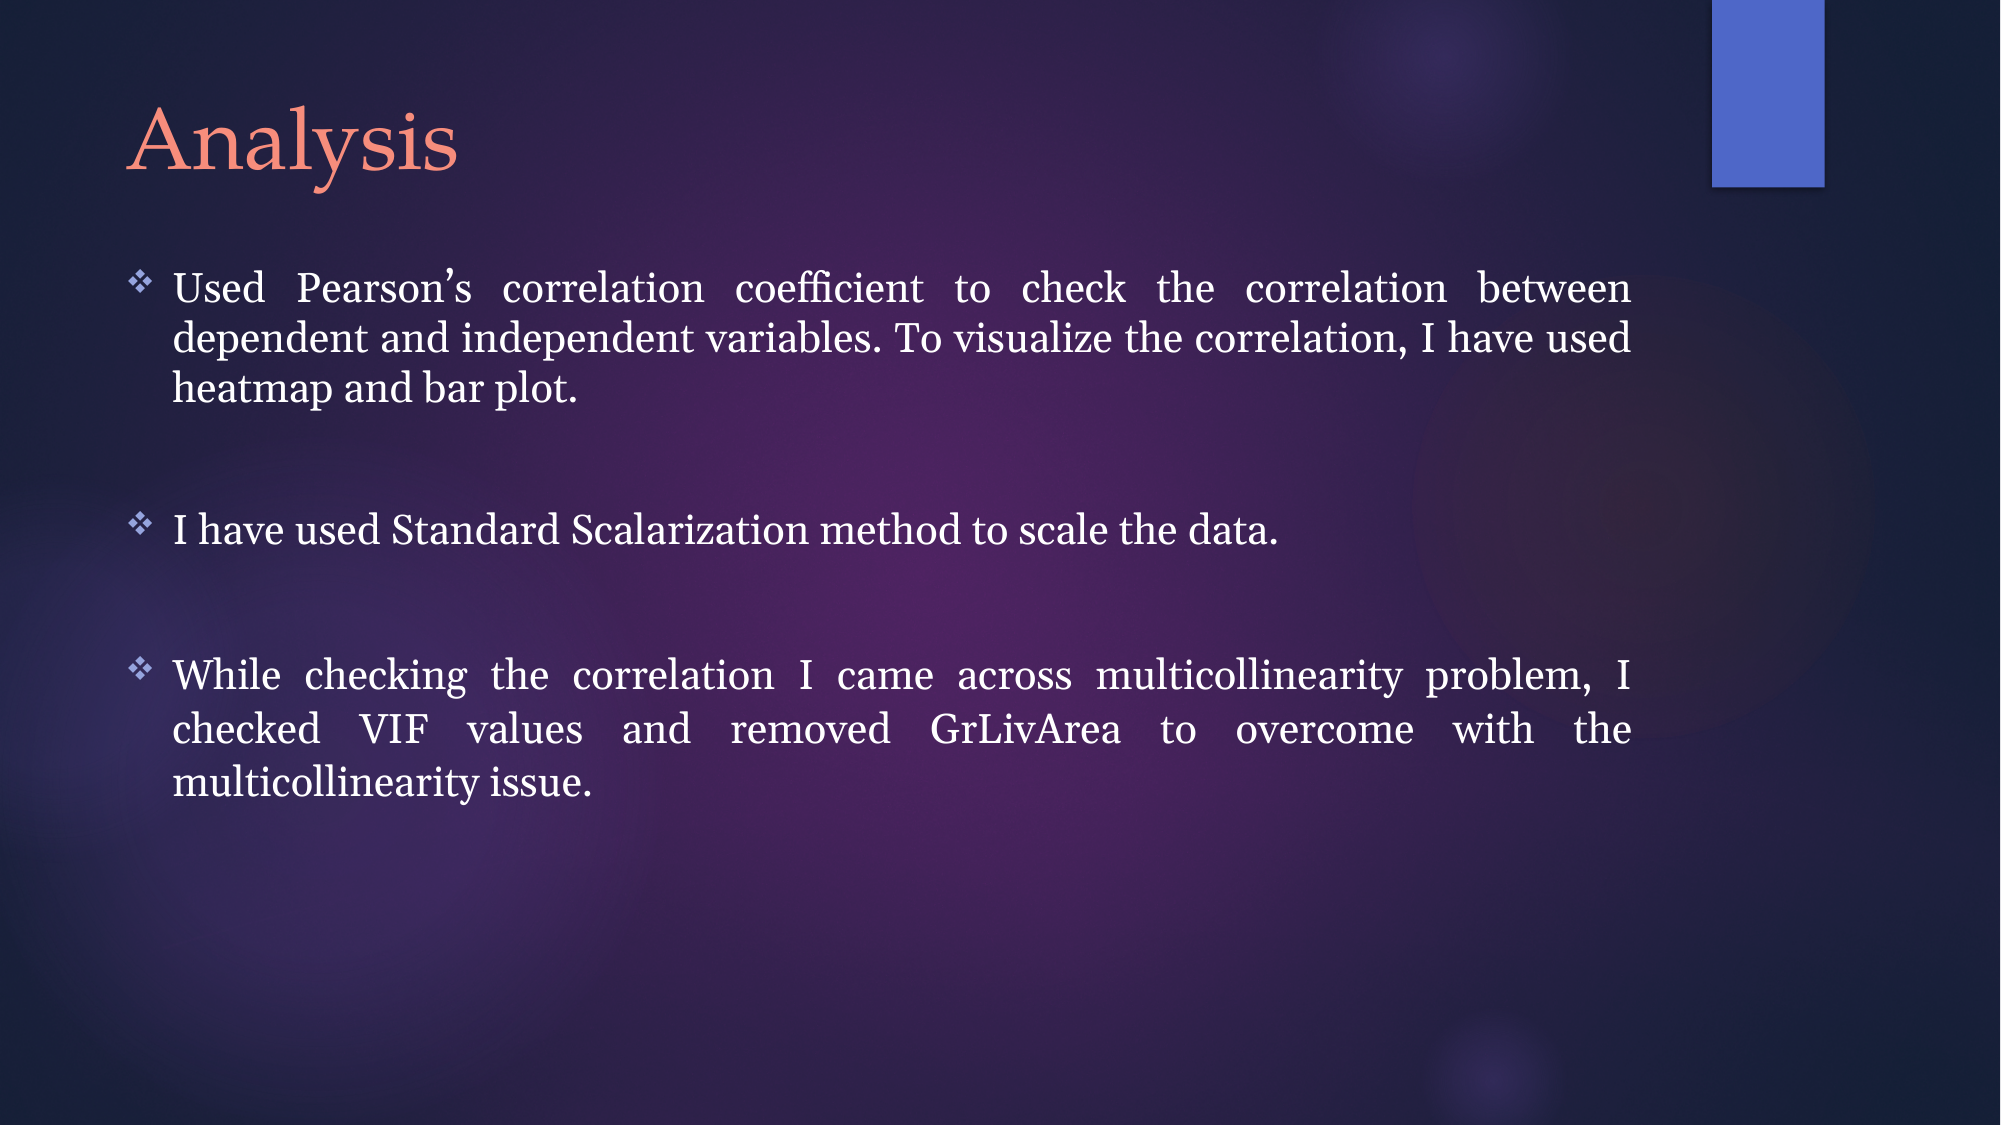

# Analysis
Used Pearson’s correlation coefficient to check the correlation between dependent and independent variables. To visualize the correlation, I have used heatmap and bar plot.

I have used Standard Scalarization method to scale the data.

While checking the correlation I came across multicollinearity problem, I checked VIF values and removed GrLivArea to overcome with the multicollinearity issue.